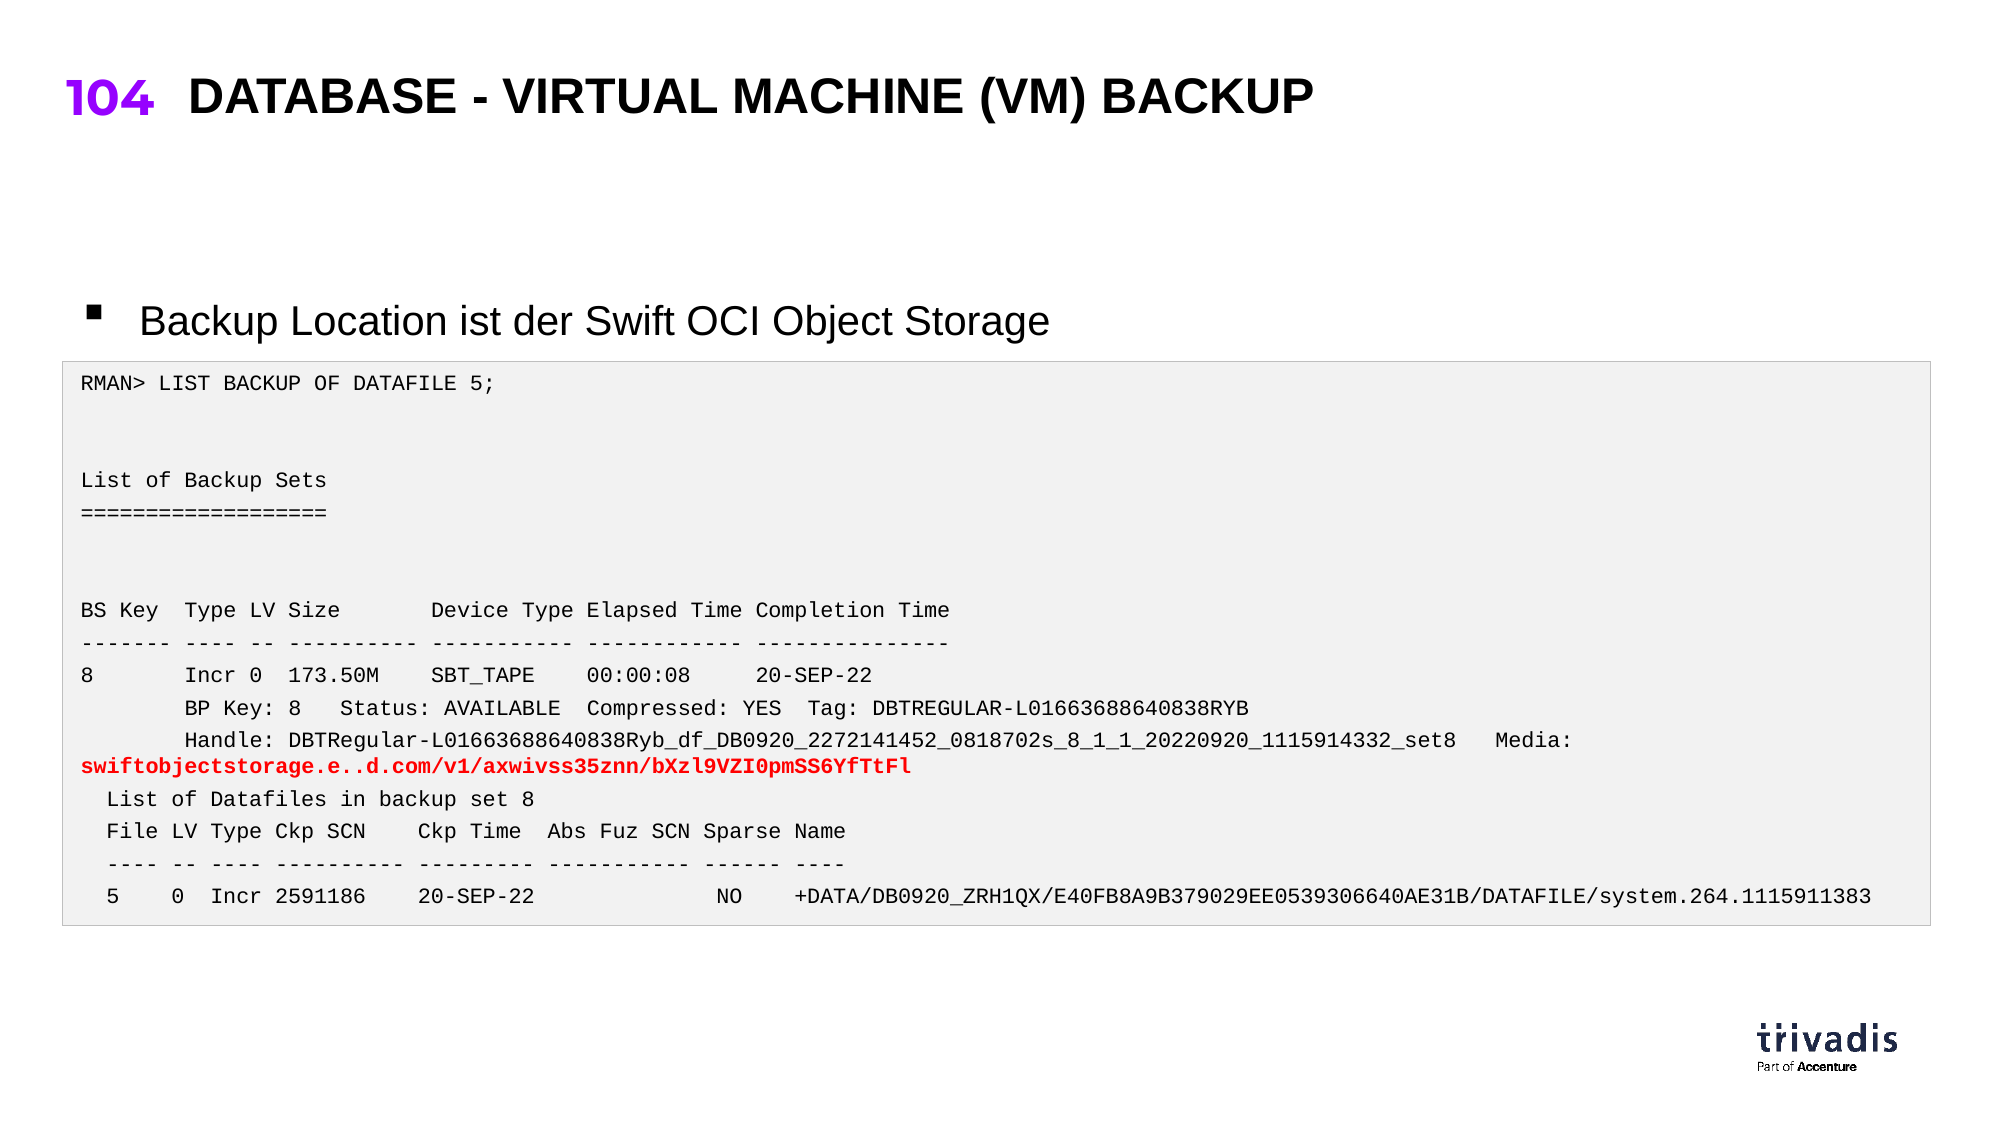

# Database - Virtual Machine (VM) BACKUP
Backup Location ist der Swift OCI Object Storage
RMAN> LIST BACKUP OF DATAFILE 5;

List of Backup Sets
===================

BS Key  Type LV Size       Device Type Elapsed Time Completion Time
------- ---- -- ---------- ----------- ------------ ---------------
8       Incr 0  173.50M    SBT_TAPE    00:00:08     20-SEP-22
        BP Key: 8   Status: AVAILABLE  Compressed: YES  Tag: DBTREGULAR-L01663688640838RYB
        Handle: DBTRegular-L01663688640838Ryb_df_DB0920_2272141452_0818702s_8_1_1_20220920_1115914332_set8   Media: swiftobjectstorage.e..d.com/v1/axwivss35znn/bXzl9VZI0pmSS6YfTtFl
  List of Datafiles in backup set 8
  File LV Type Ckp SCN    Ckp Time  Abs Fuz SCN Sparse Name
  ---- -- ---- ---------- --------- ----------- ------ ----
  5    0  Incr 2591186    20-SEP-22              NO    +DATA/DB0920_ZRH1QX/E40FB8A9B379029EE0539306640AE31B/DATAFILE/system.264.1115911383